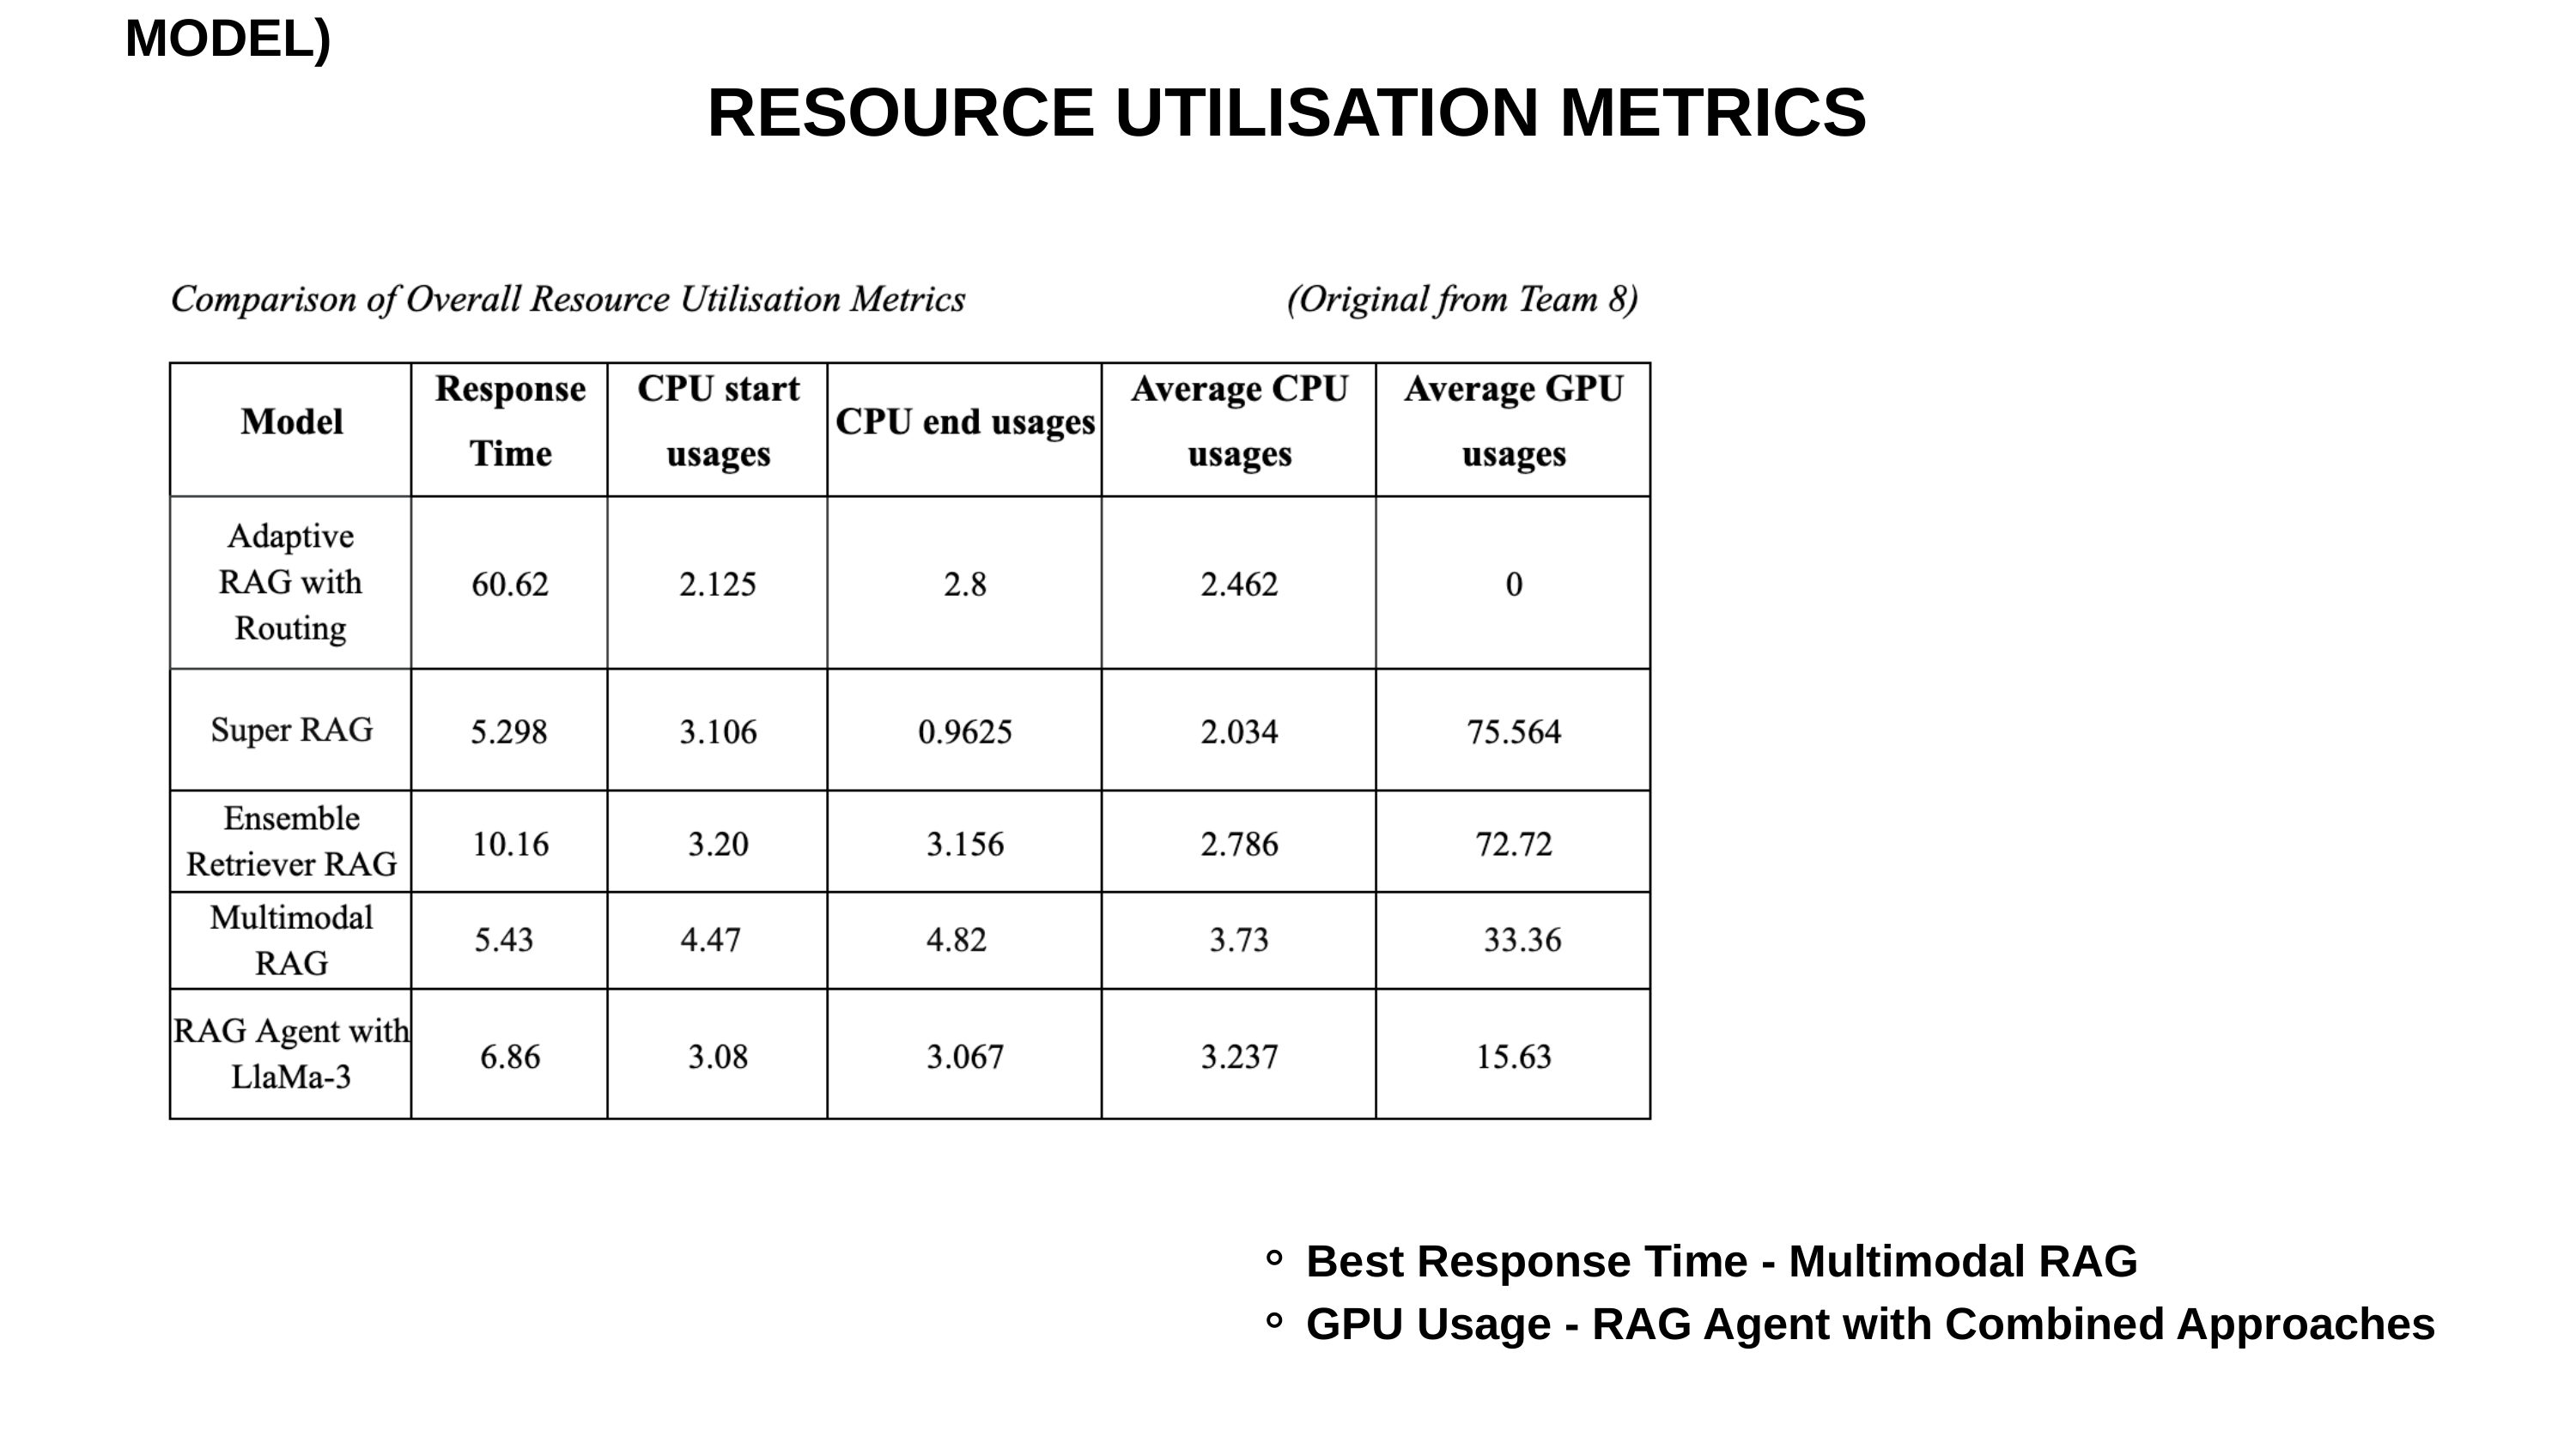

​​​​M1: LLAMA-7B WITH ENSEMBLE RETRIEVAL FOR HYBRID RAG FRAMEWORK (BASE MODEL)
RESOURCE UTILISATION METRICS

Best Response Time - Multimodal RAG
GPU Usage - RAG Agent with Combined Approaches